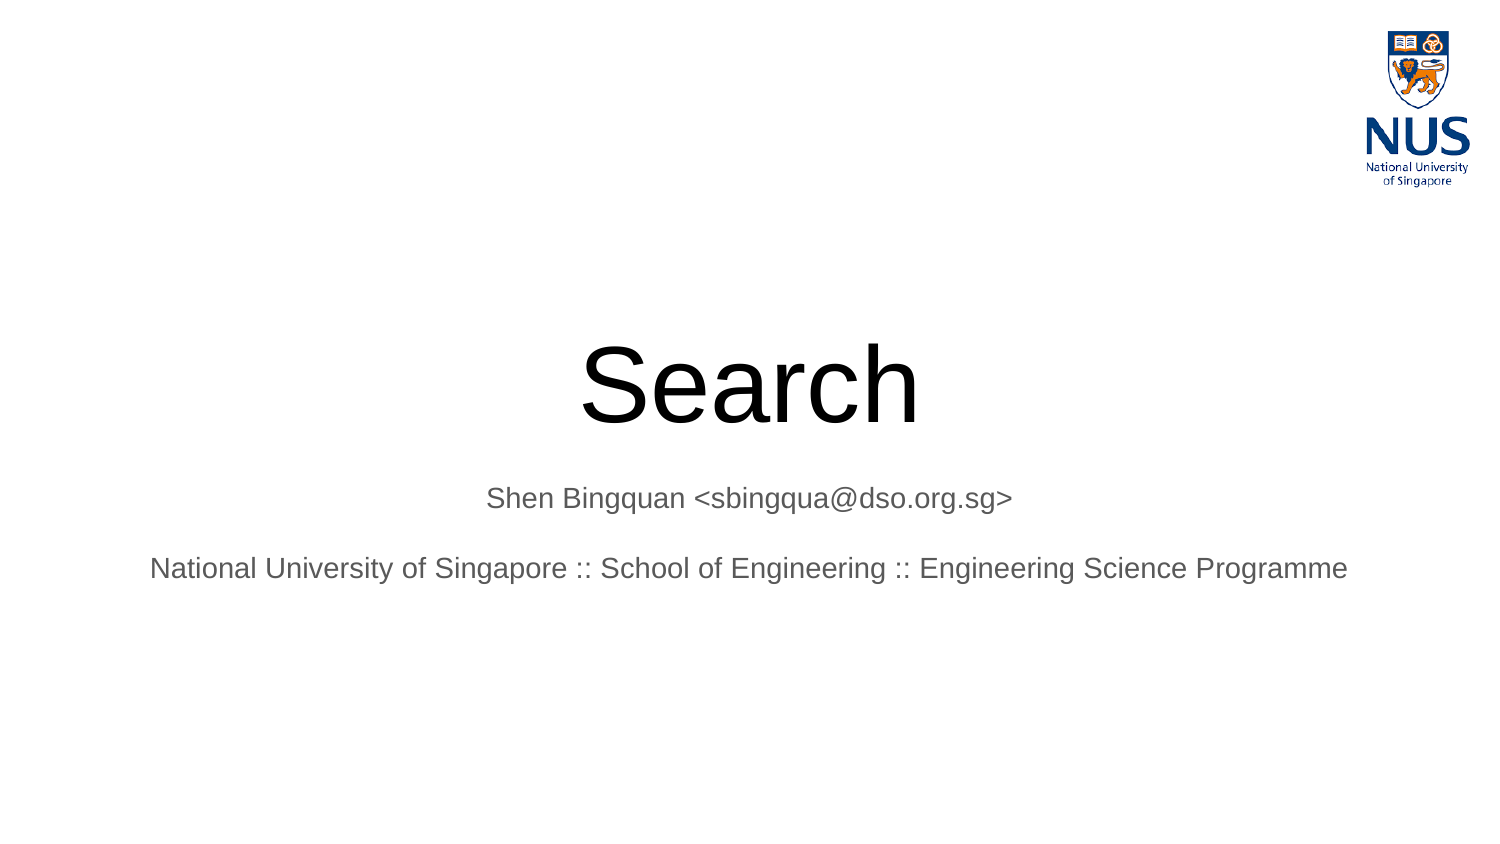

# Search
Shen Bingquan <sbingqua@dso.org.sg>

National University of Singapore :: School of Engineering :: Engineering Science Programme